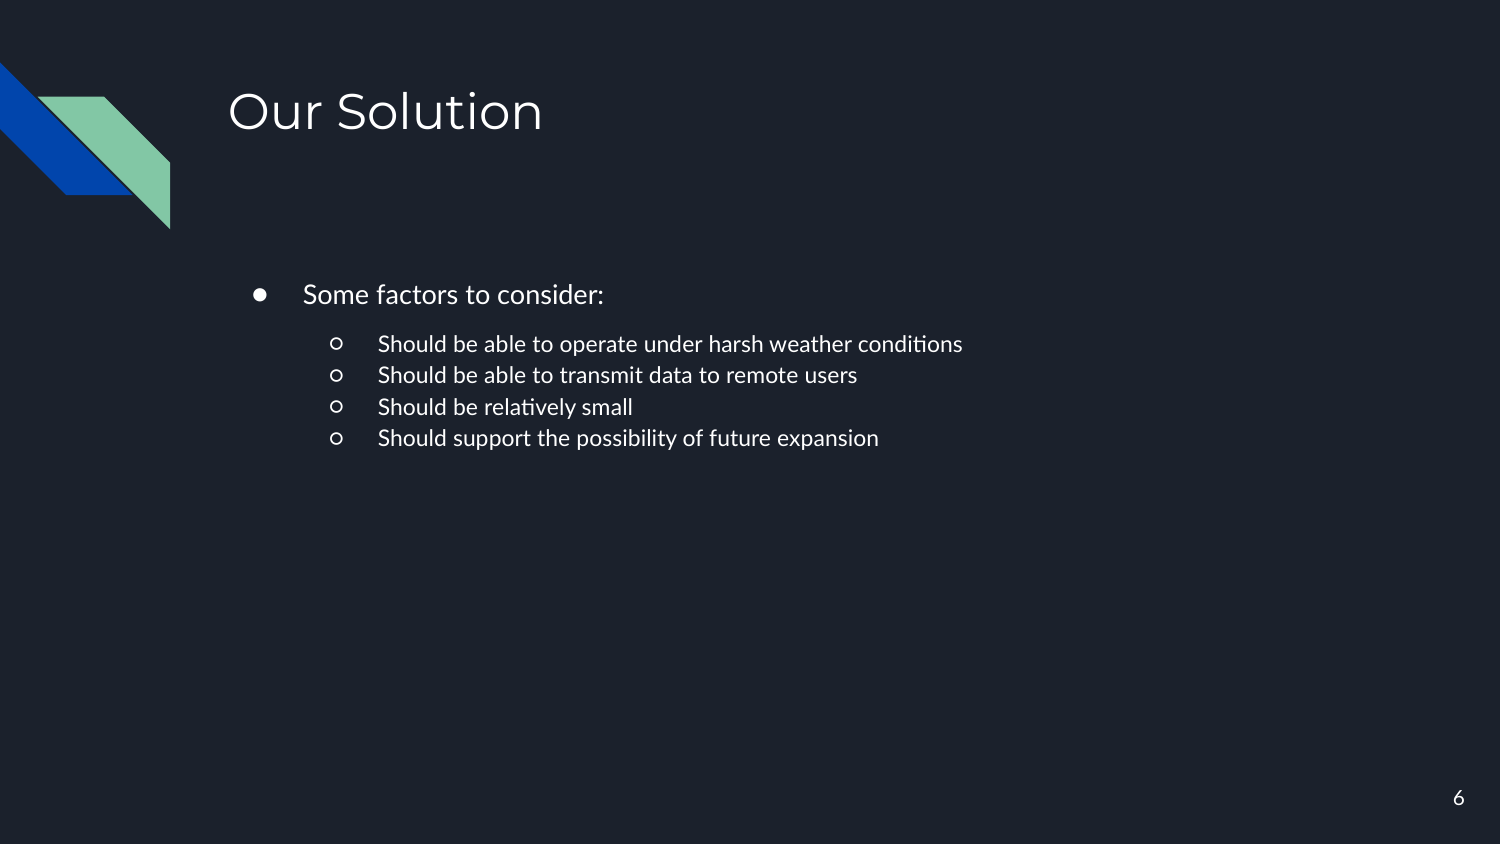

# Our Solution
Some factors to consider:
Should be able to operate under harsh weather conditions
Should be able to transmit data to remote users
Should be relatively small
Should support the possibility of future expansion
6